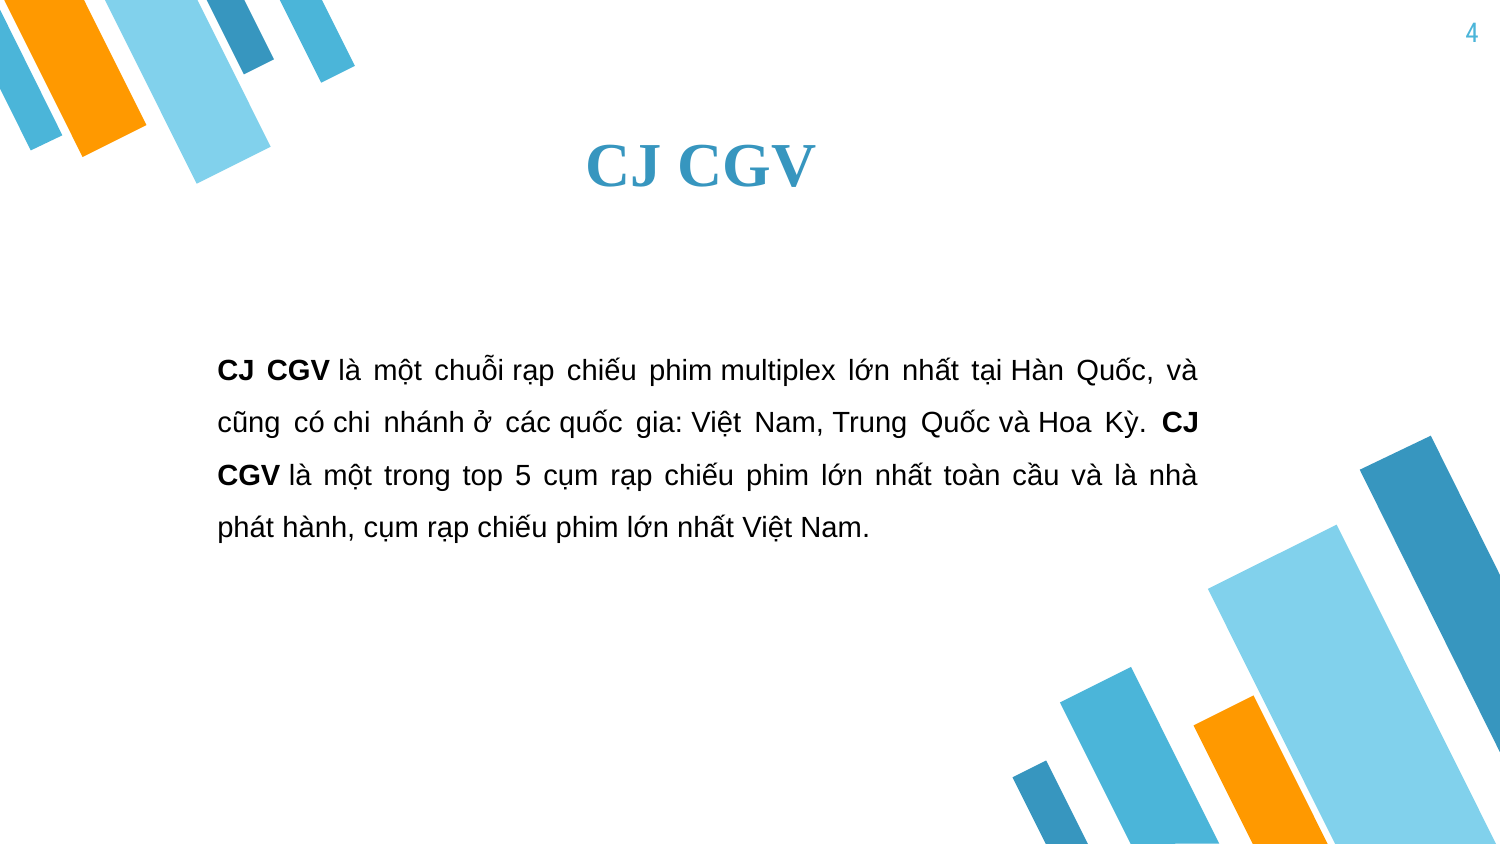

4
# CJ CGV
CJ CGV là một chuỗi rạp chiếu phim multiplex lớn nhất tại Hàn Quốc, và cũng có chi nhánh ở các quốc gia: Việt Nam, Trung Quốc và Hoa Kỳ. CJ CGV là một trong top 5 cụm rạp chiếu phim lớn nhất toàn cầu và là nhà phát hành, cụm rạp chiếu phim lớn nhất Việt Nam.